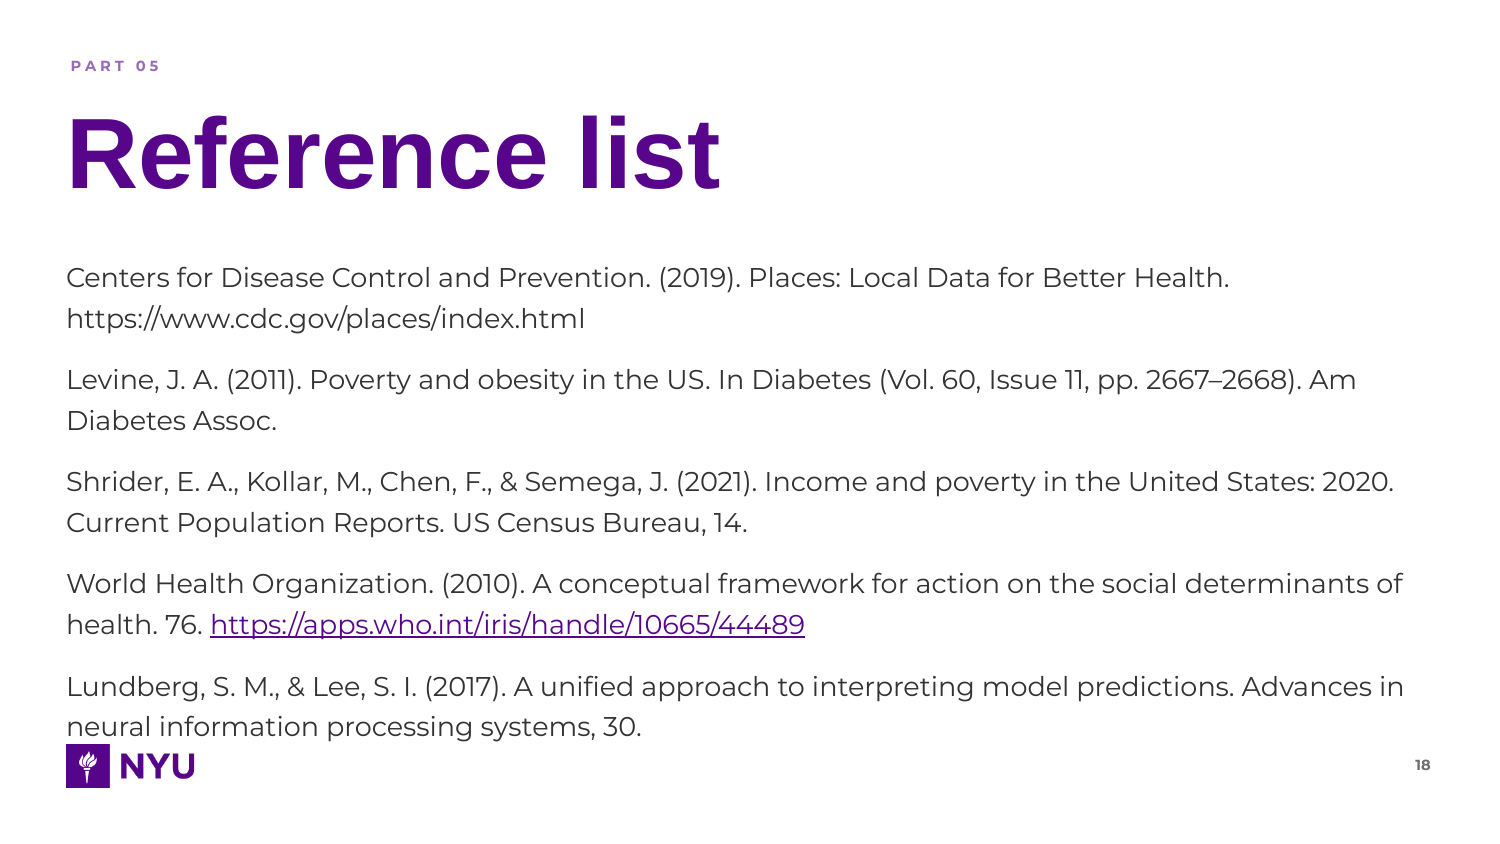

P A R T   0 5
# Reference list
Centers for Disease Control and Prevention. (2019). Places: Local Data for Better Health. https://www.cdc.gov/places/index.html
Levine, J. A. (2011). Poverty and obesity in the US. In Diabetes (Vol. 60, Issue 11, pp. 2667–2668). Am Diabetes Assoc.
Shrider, E. A., Kollar, M., Chen, F., & Semega, J. (2021). Income and poverty in the United States: 2020. Current Population Reports. US Census Bureau, 14.
World Health Organization. (2010). A conceptual framework for action on the social determinants of health. 76. https://apps.who.int/iris/handle/10665/44489
Lundberg, S. M., & Lee, S. I. (2017). A unified approach to interpreting model predictions. Advances in neural information processing systems, 30.